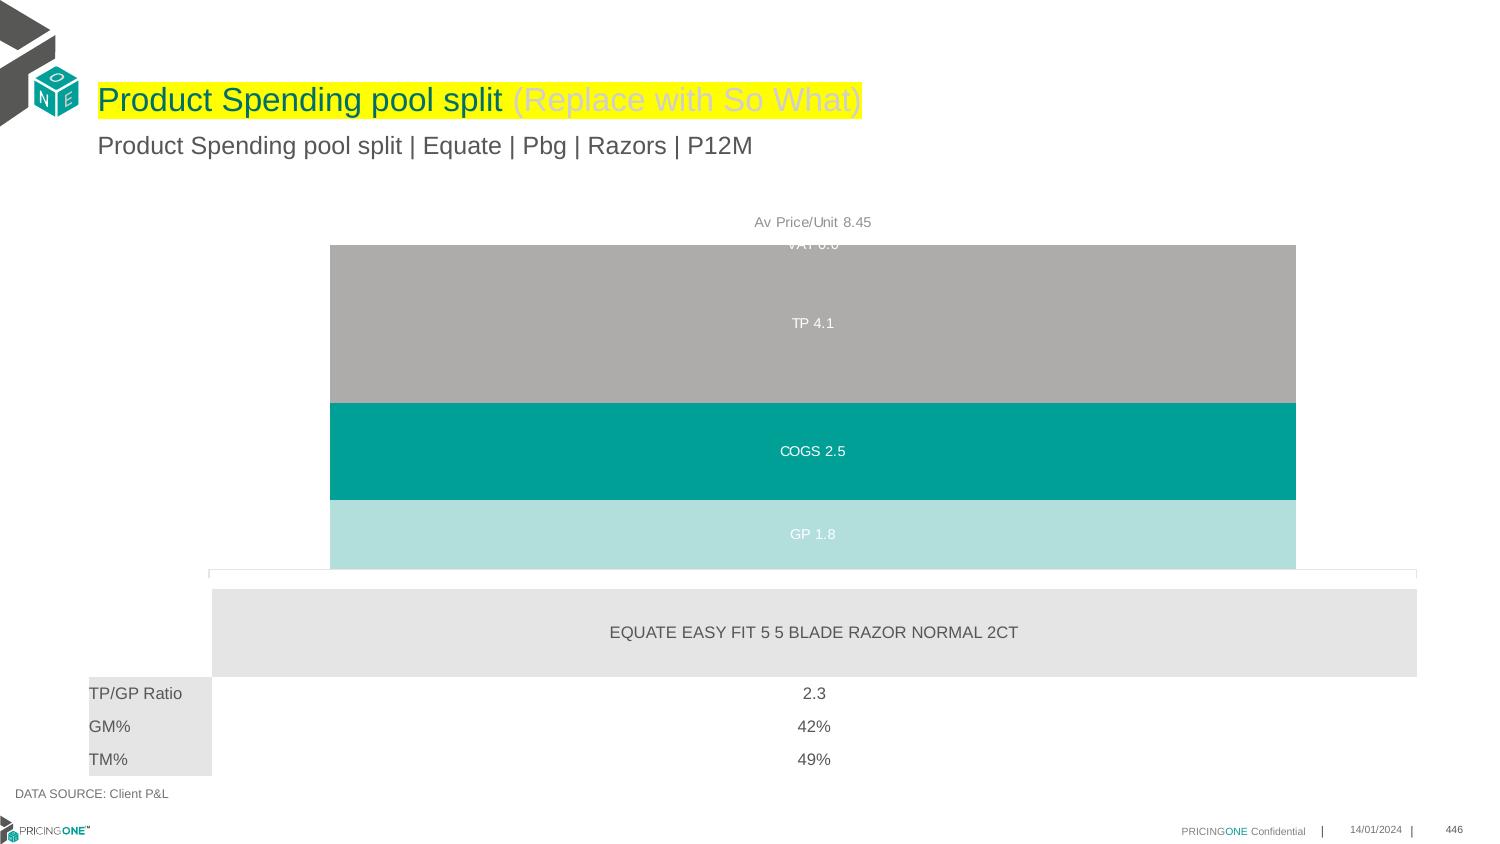

# Product Spending pool split (Replace with So What)
Product Spending pool split | Equate | Pbg | Razors | P12M

### Chart

| Category | GP | COGS | TP | VAT |
|---|---|---|---|---|
| Av Price/Unit 8.45 | 1.8133430825652657 | 2.5049569174347344 | 4.128448081841433 | 0.0 |
|  | EQUATE EASY FIT 5 5 BLADE RAZOR NORMAL 2CT |
| --- | --- |
| TP/GP Ratio | 2.3 |
| GM% | 42% |
| TM% | 49% |
DATA SOURCE: Client P&L

14/01/2024
446